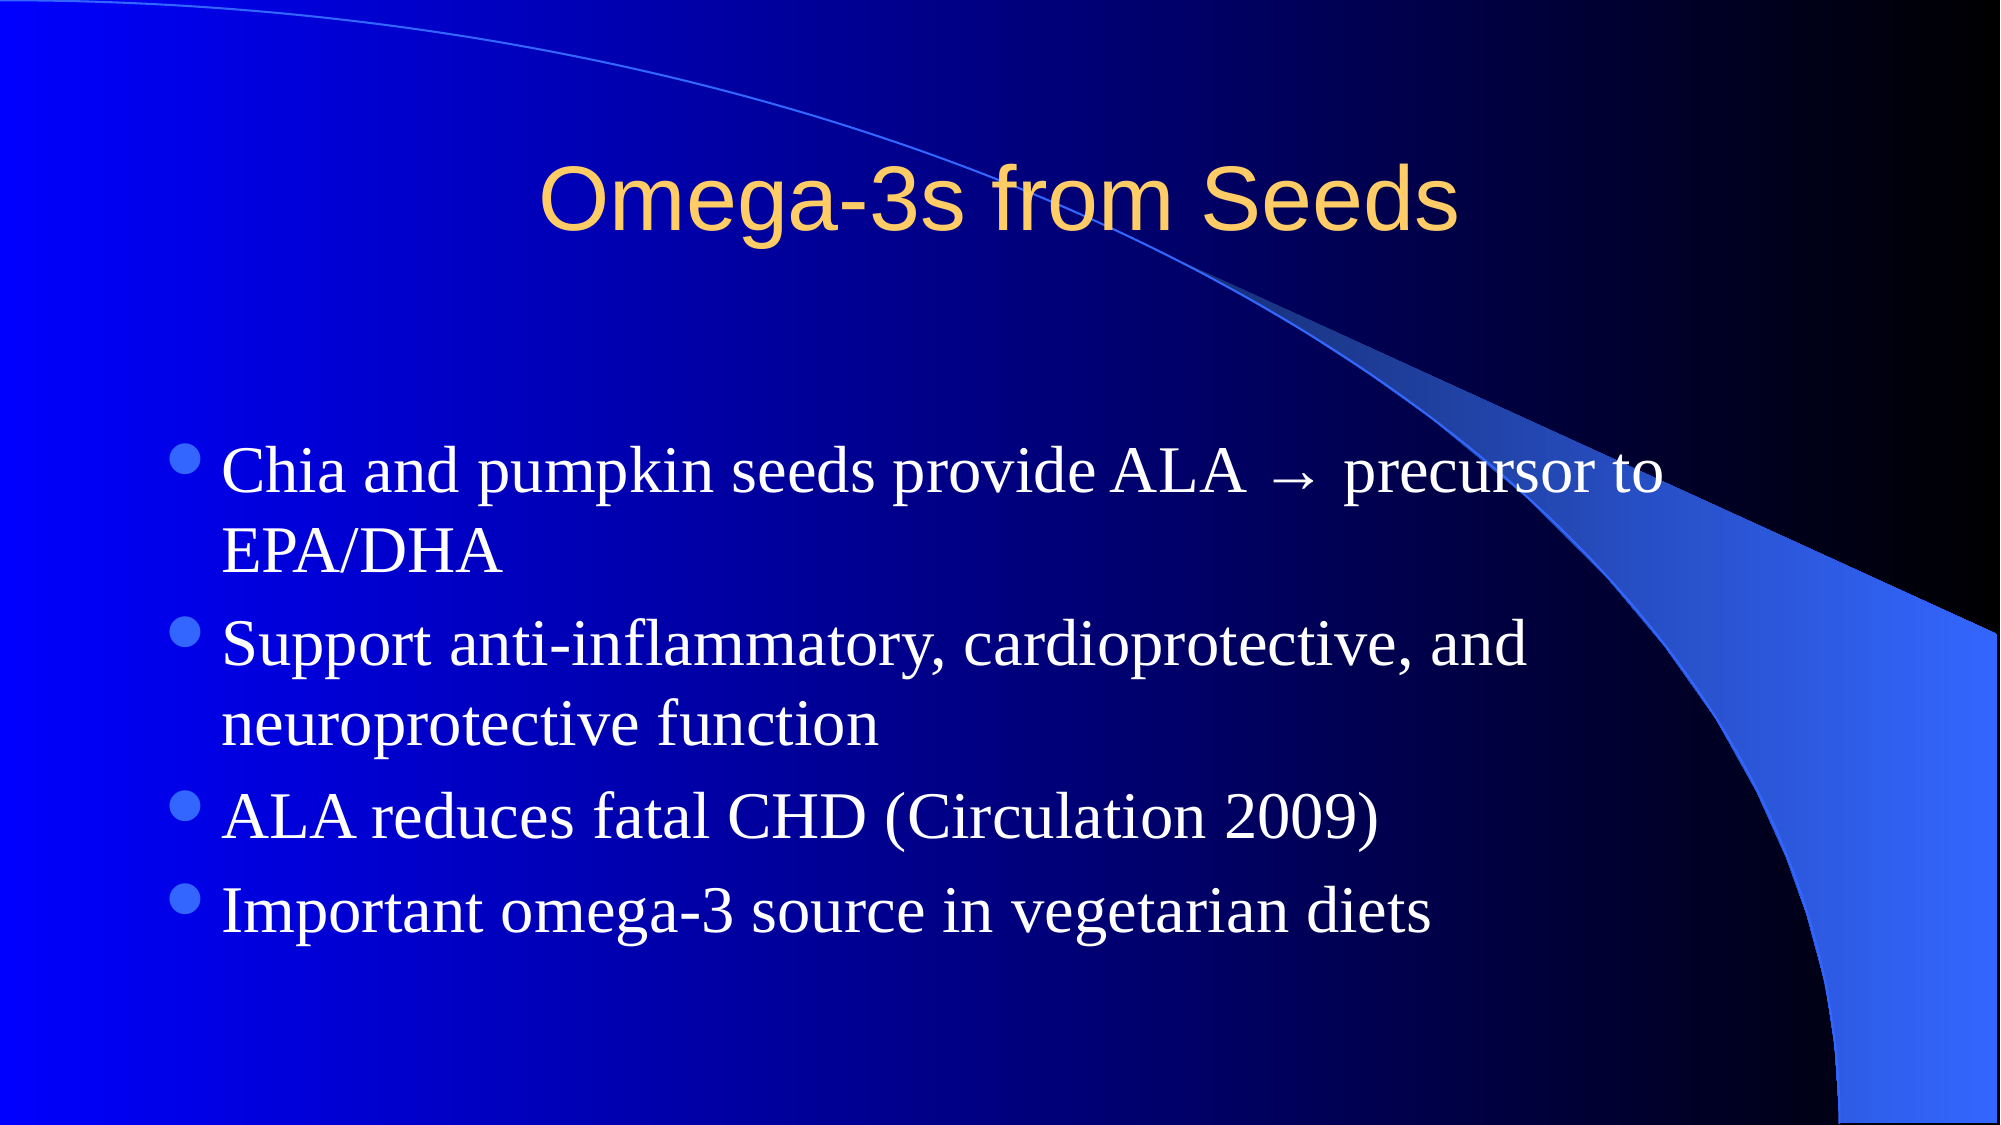

# Omega-3s from Seeds

Chia and pumpkin seeds provide ALA → precursor to EPA/DHA
Support anti-inflammatory, cardioprotective, and neuroprotective function
ALA reduces fatal CHD (Circulation 2009)
Important omega-3 source in vegetarian diets